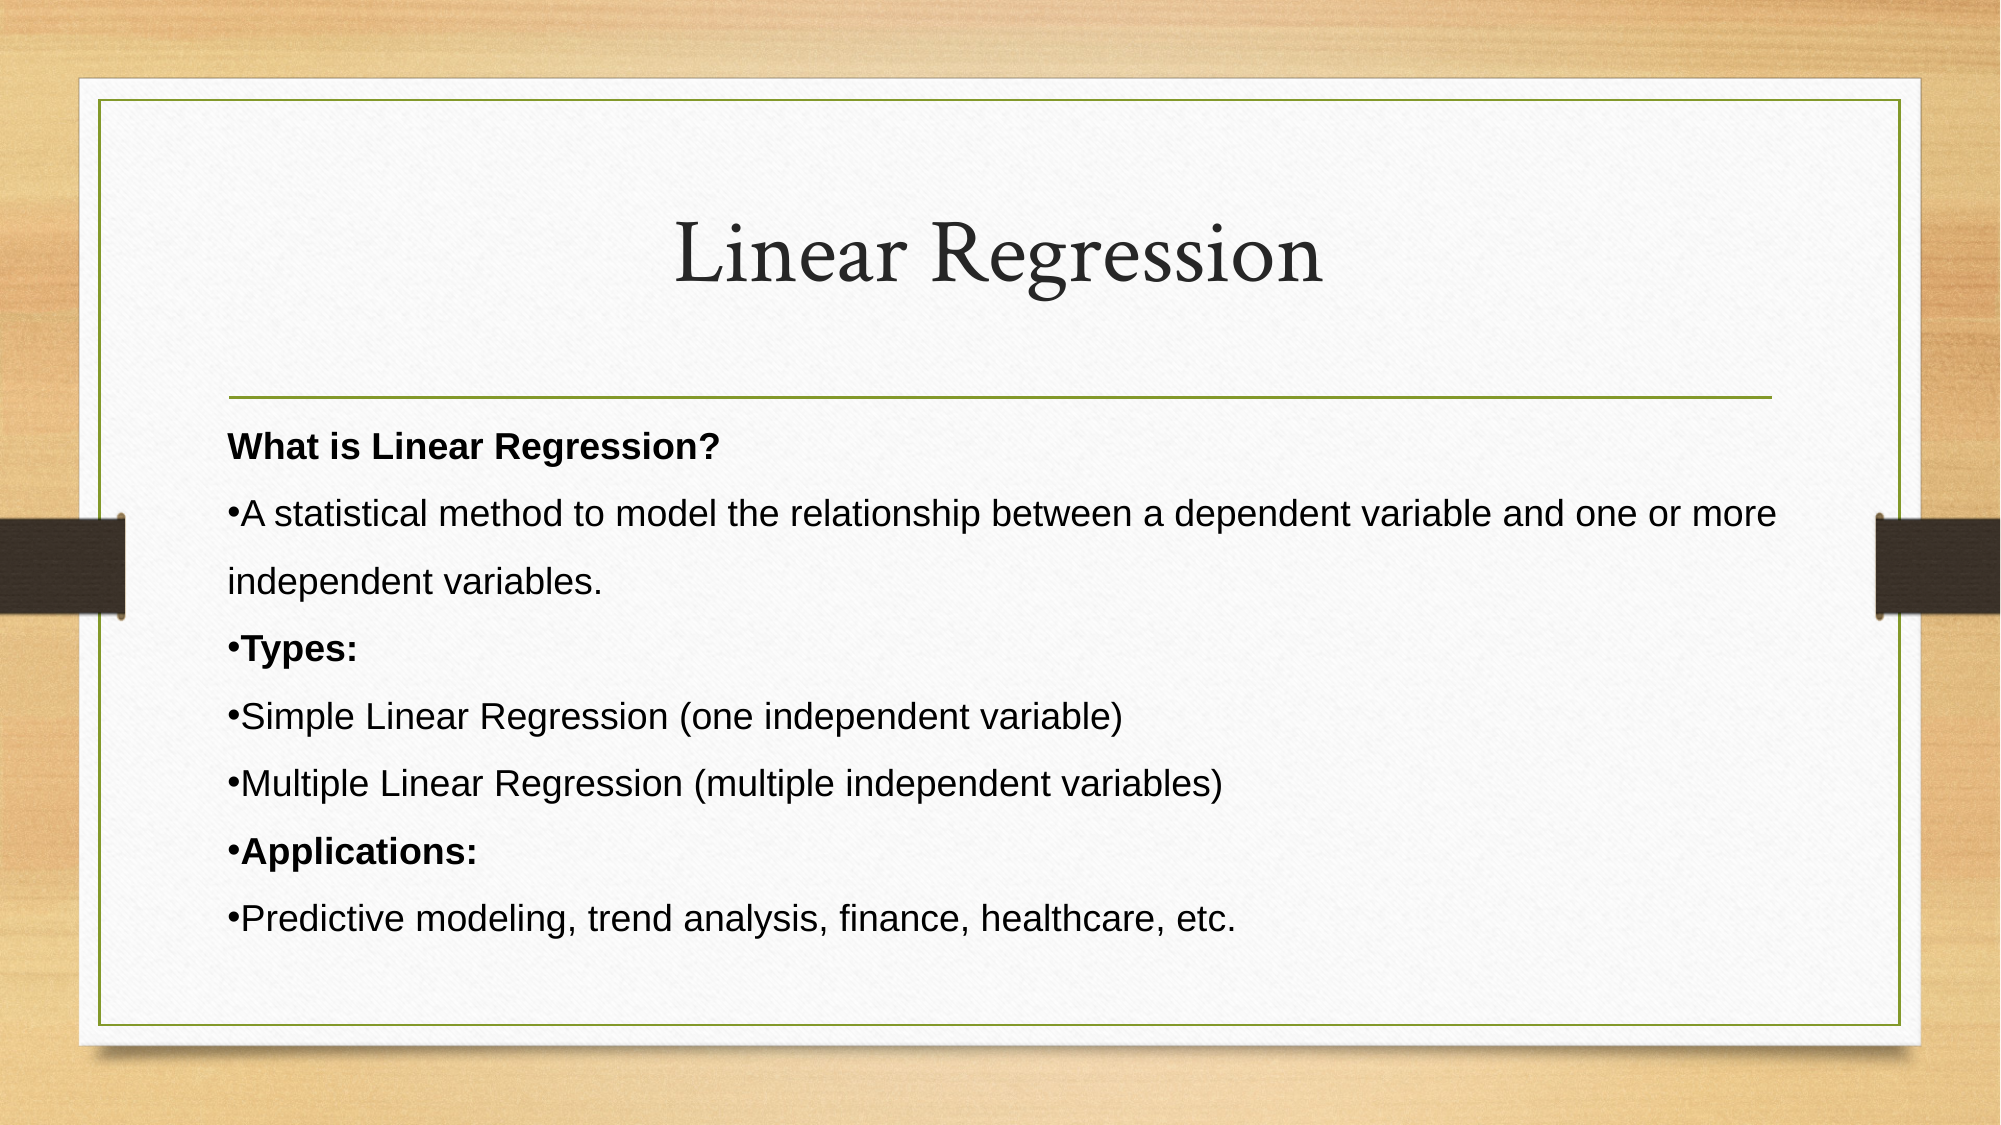

# Linear Regression
What is Linear Regression?
A statistical method to model the relationship between a dependent variable and one or more independent variables.
Types:
Simple Linear Regression (one independent variable)
Multiple Linear Regression (multiple independent variables)
Applications:
Predictive modeling, trend analysis, finance, healthcare, etc.